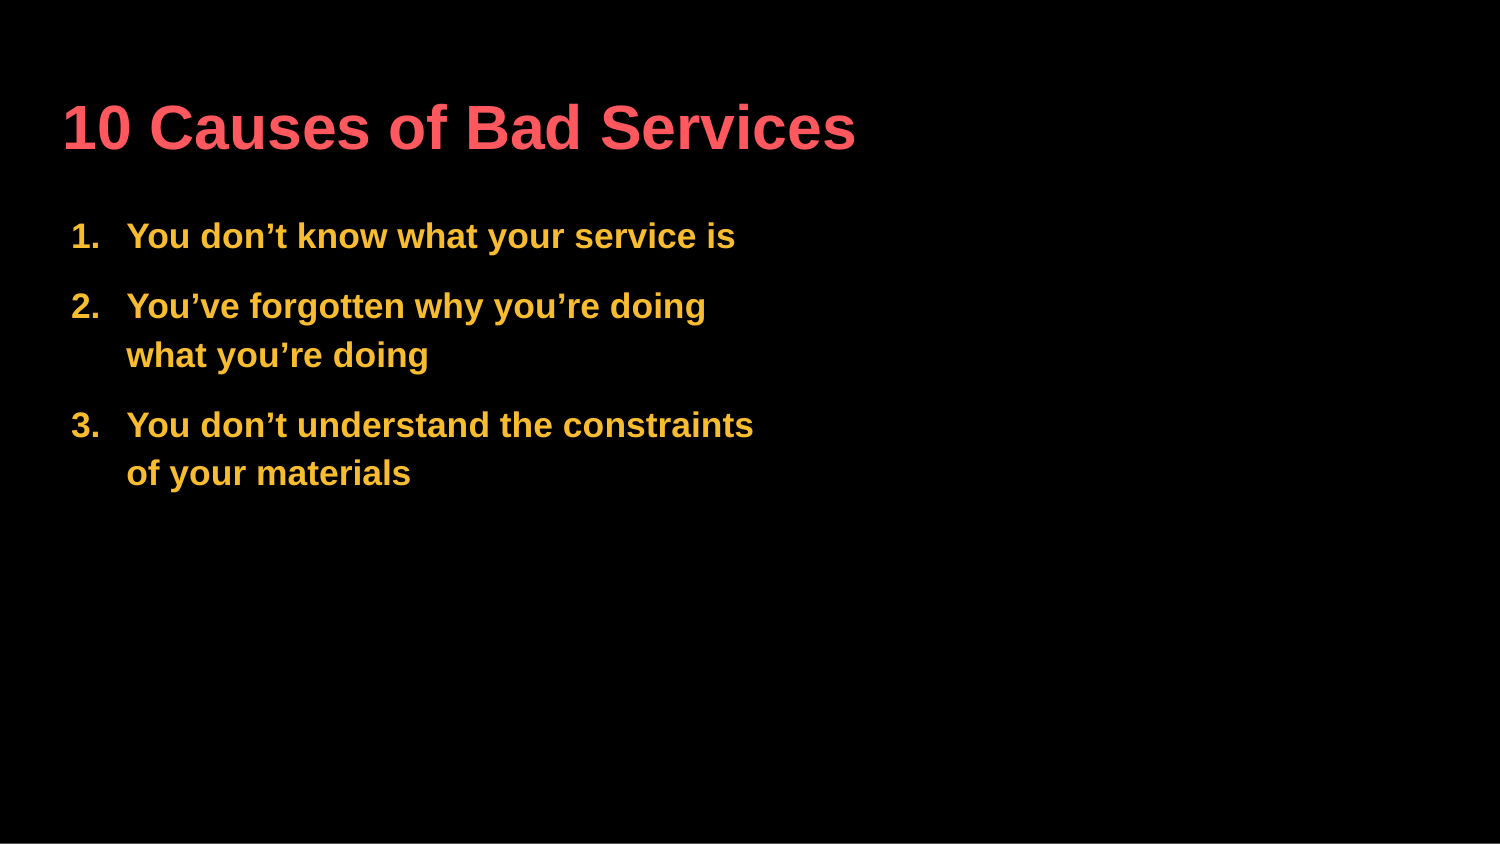

10 Causes of Bad Services
You don’t know what your service is
You’ve forgotten why you’re doing what you’re doing
You don’t understand the constraints of your materials